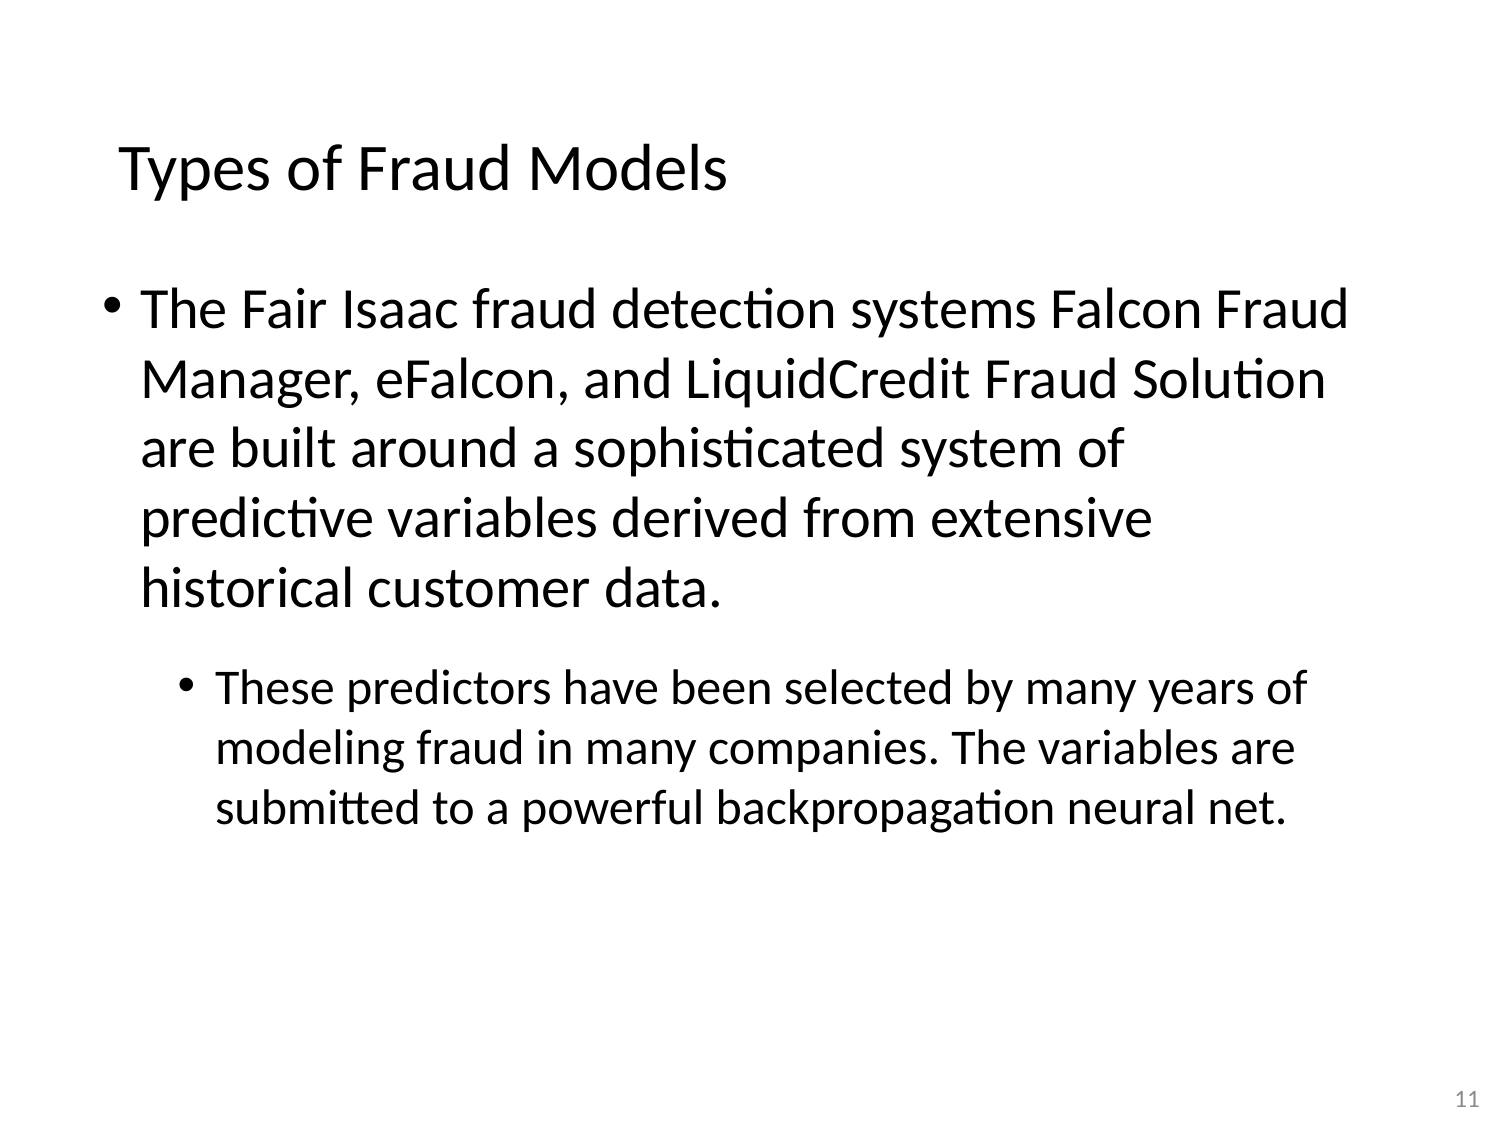

# Types of Fraud Models
The Fair Isaac fraud detection systems Falcon Fraud Manager, eFalcon, and LiquidCredit Fraud Solution are built around a sophisticated system of predictive variables derived from extensive historical customer data.
These predictors have been selected by many years of modeling fraud in many companies. The variables are submitted to a powerful backpropagation neural net.
11